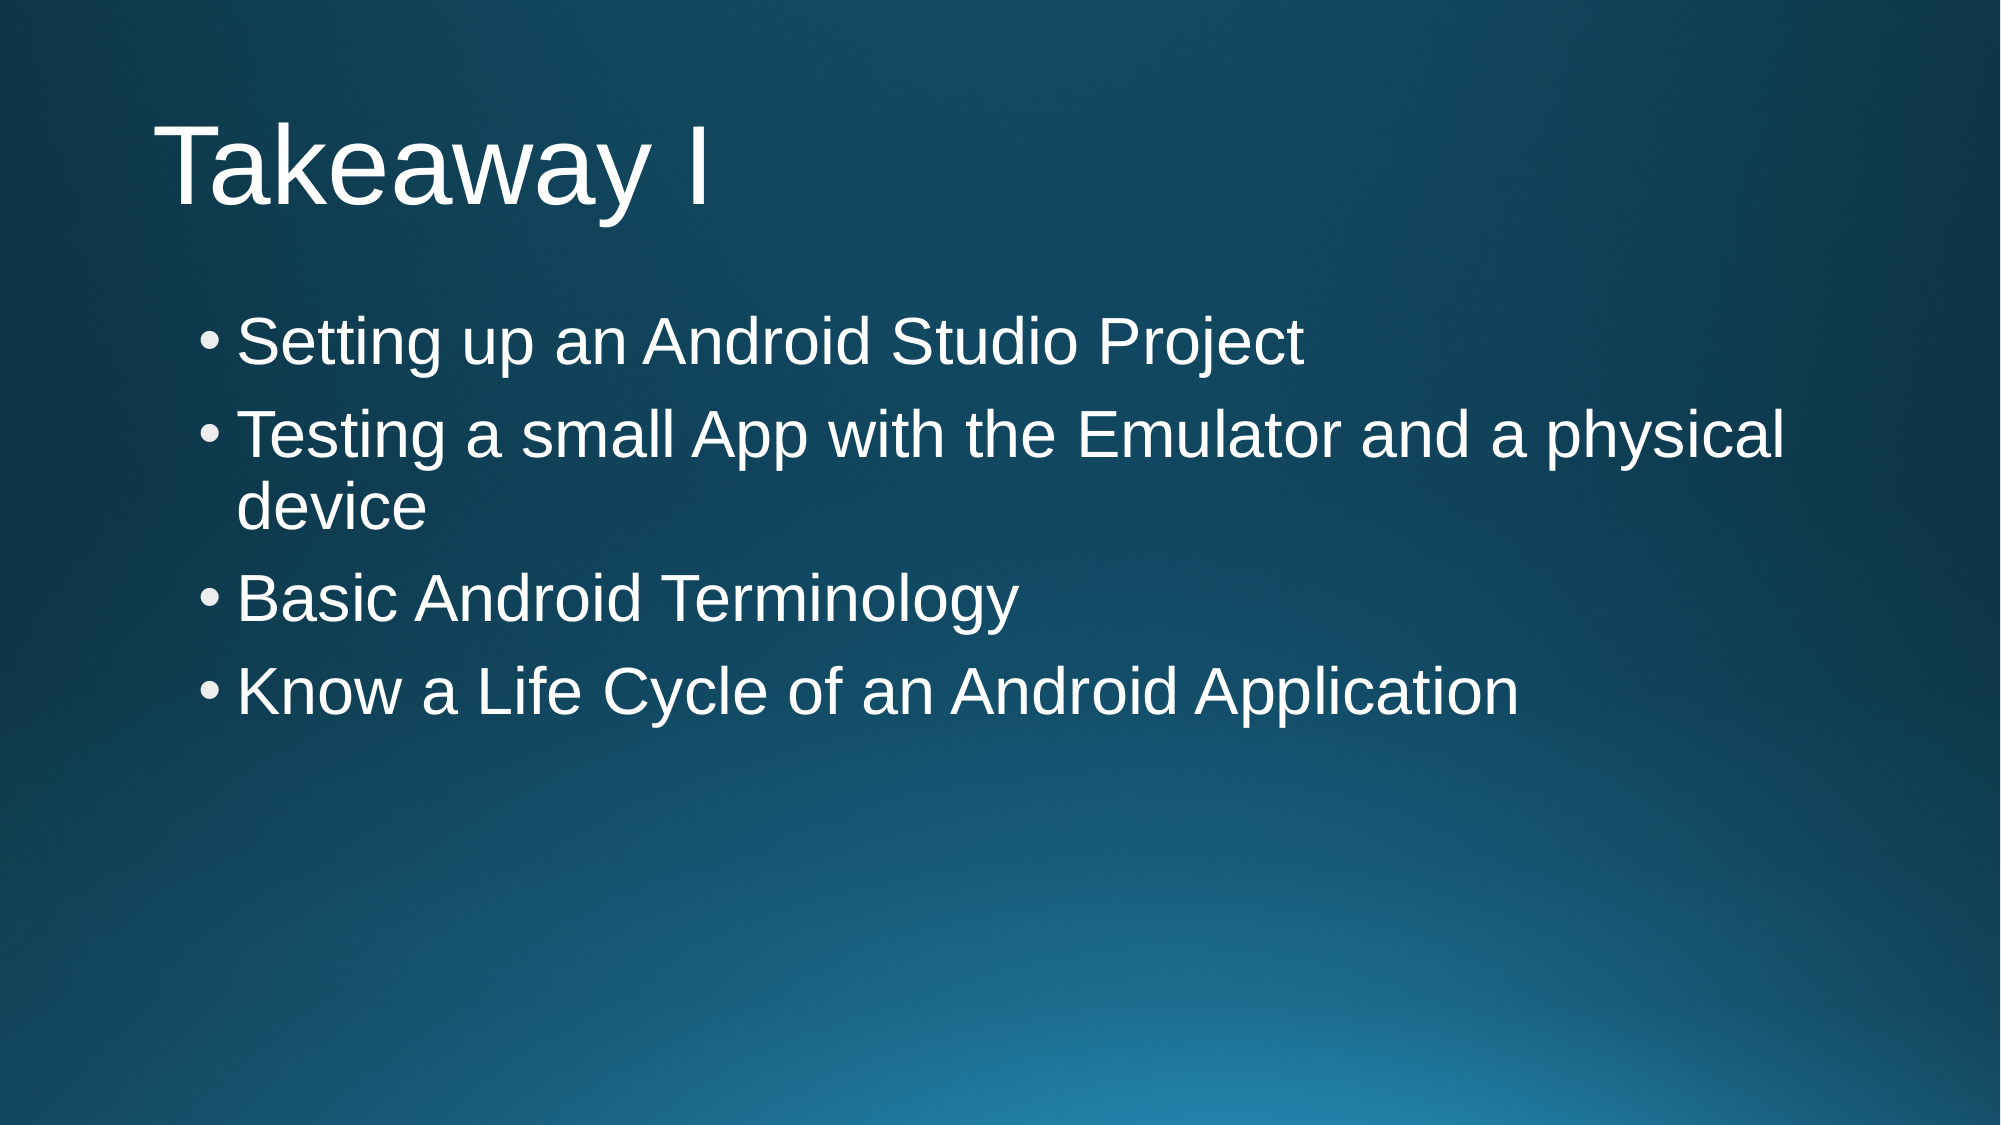

# Takeaway I
Setting up an Android Studio Project
Testing a small App with the Emulator and a physical device
Basic Android Terminology
Know a Life Cycle of an Android Application